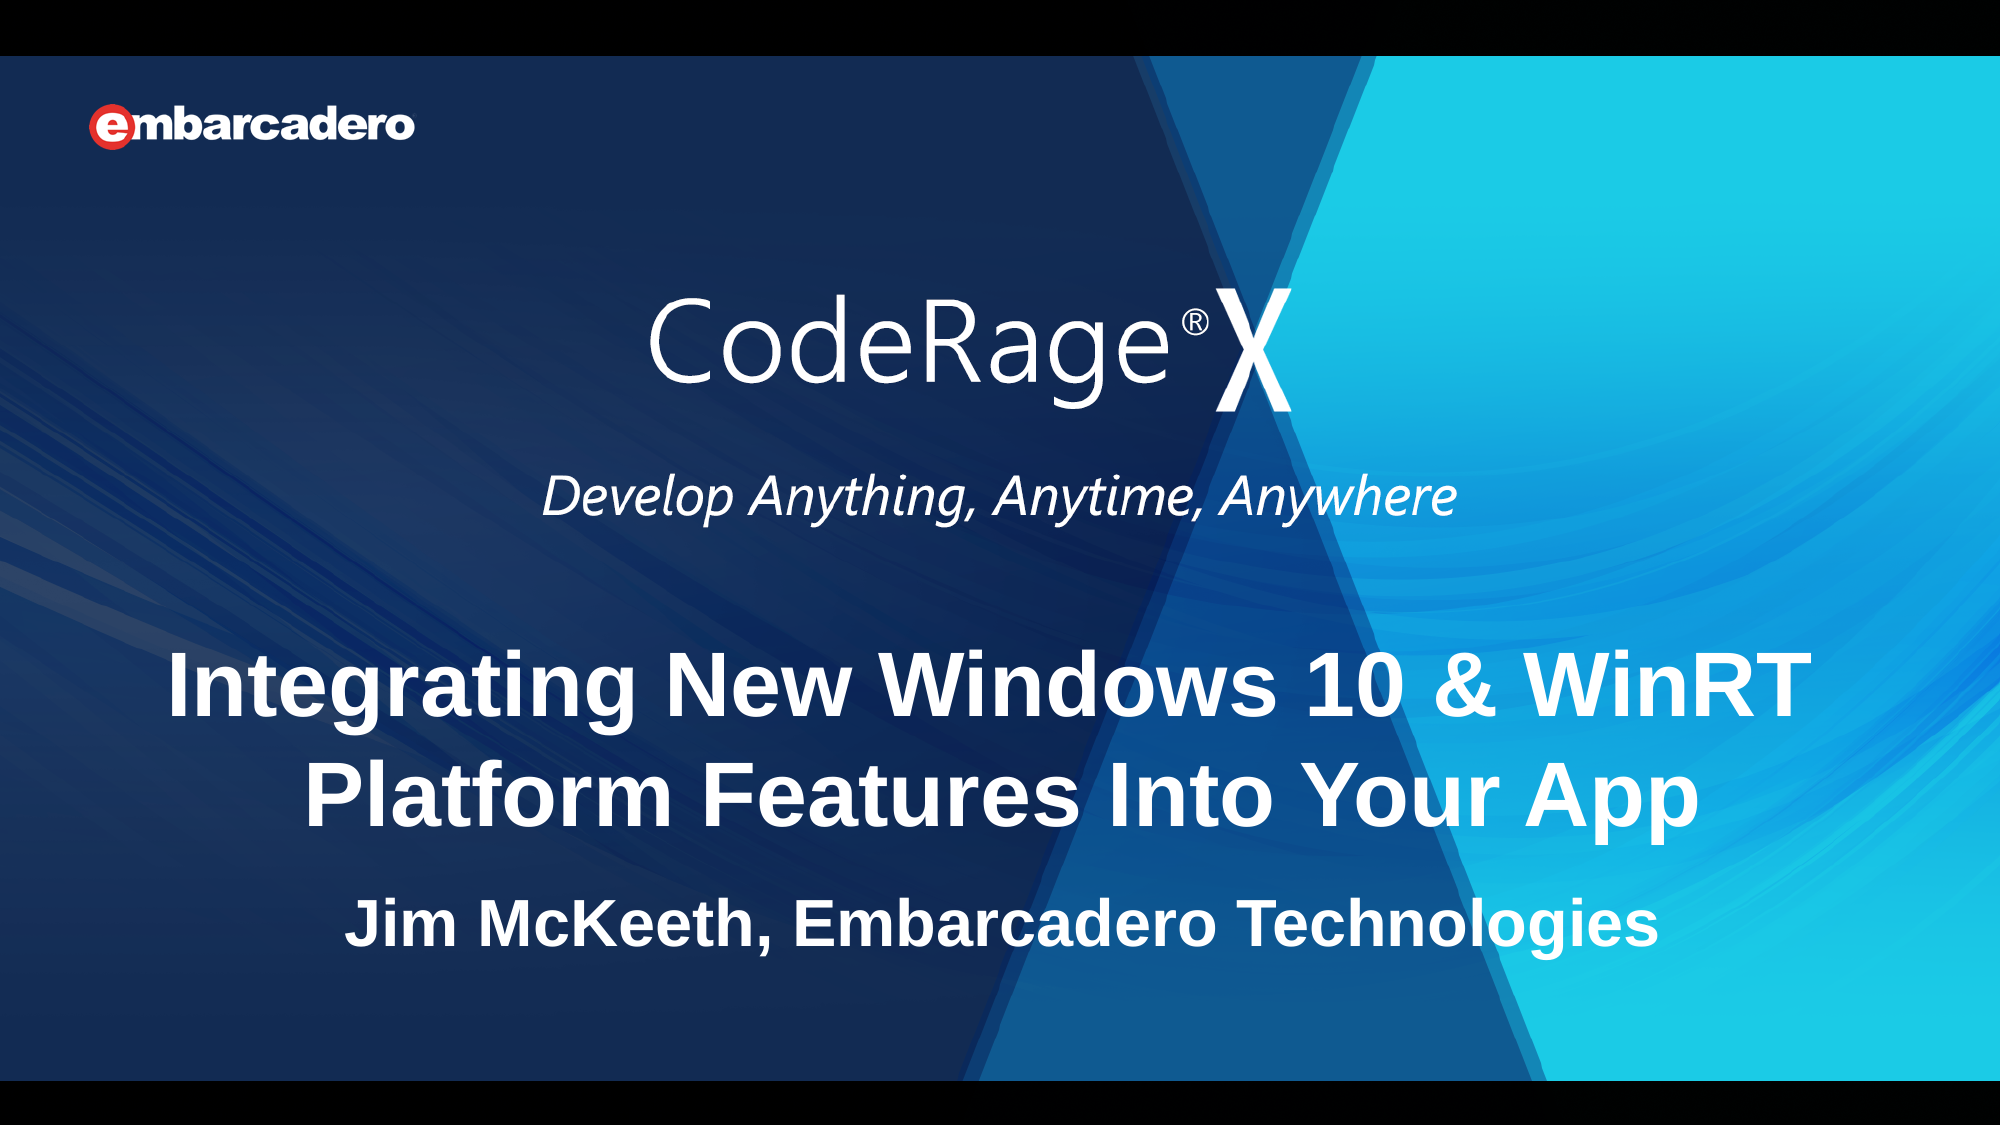

# Integrating New Windows 10 & WinRT Platform Features Into Your App
Jim McKeeth, Embarcadero Technologies